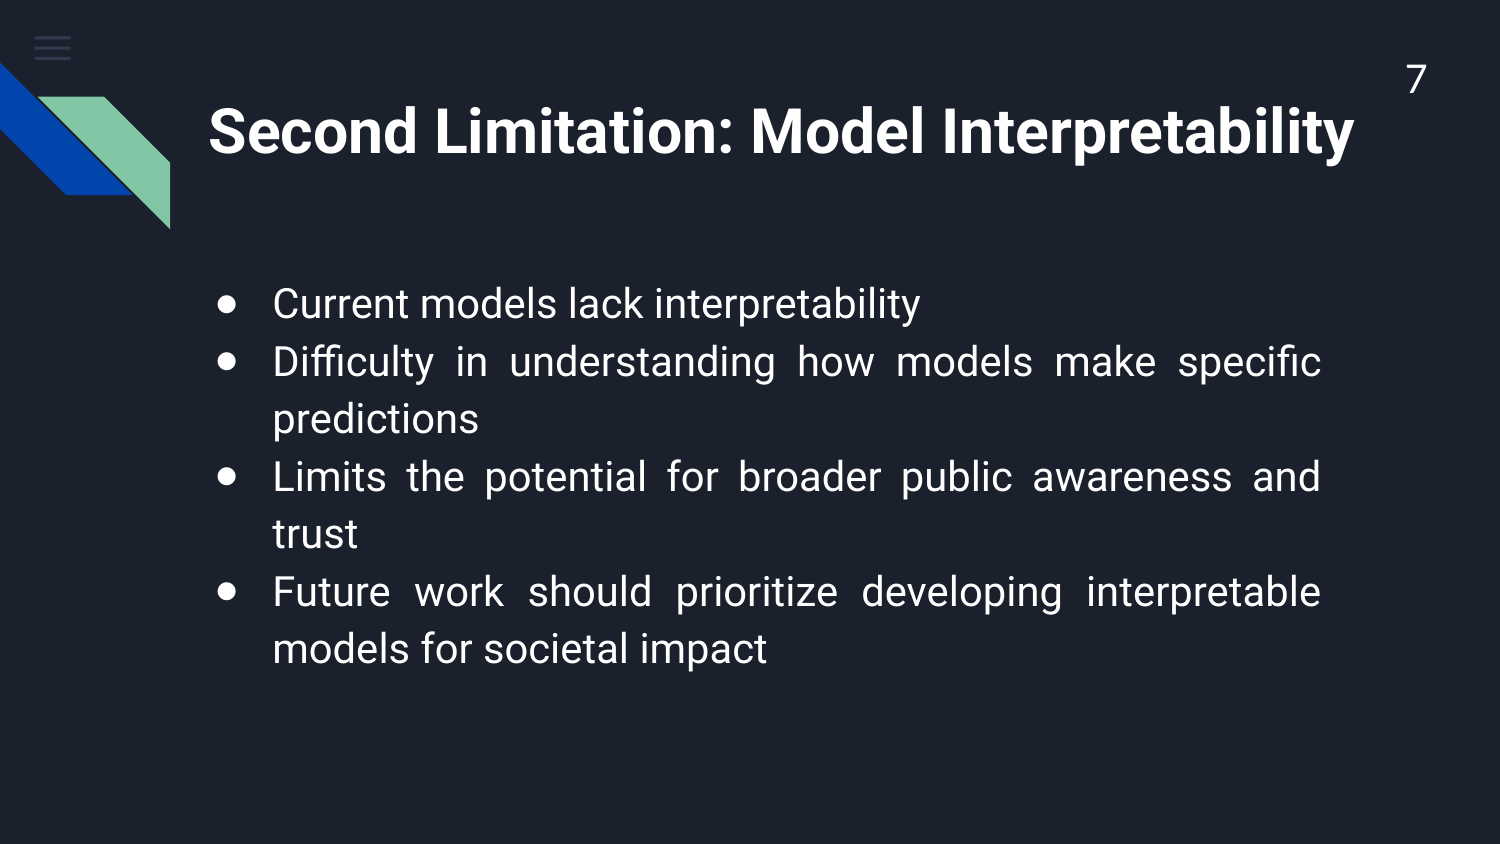

7
# Second Limitation: Model Interpretability

Current models lack interpretability
Difficulty in understanding how models make specific predictions
Limits the potential for broader public awareness and trust
Future work should prioritize developing interpretable models for societal impact